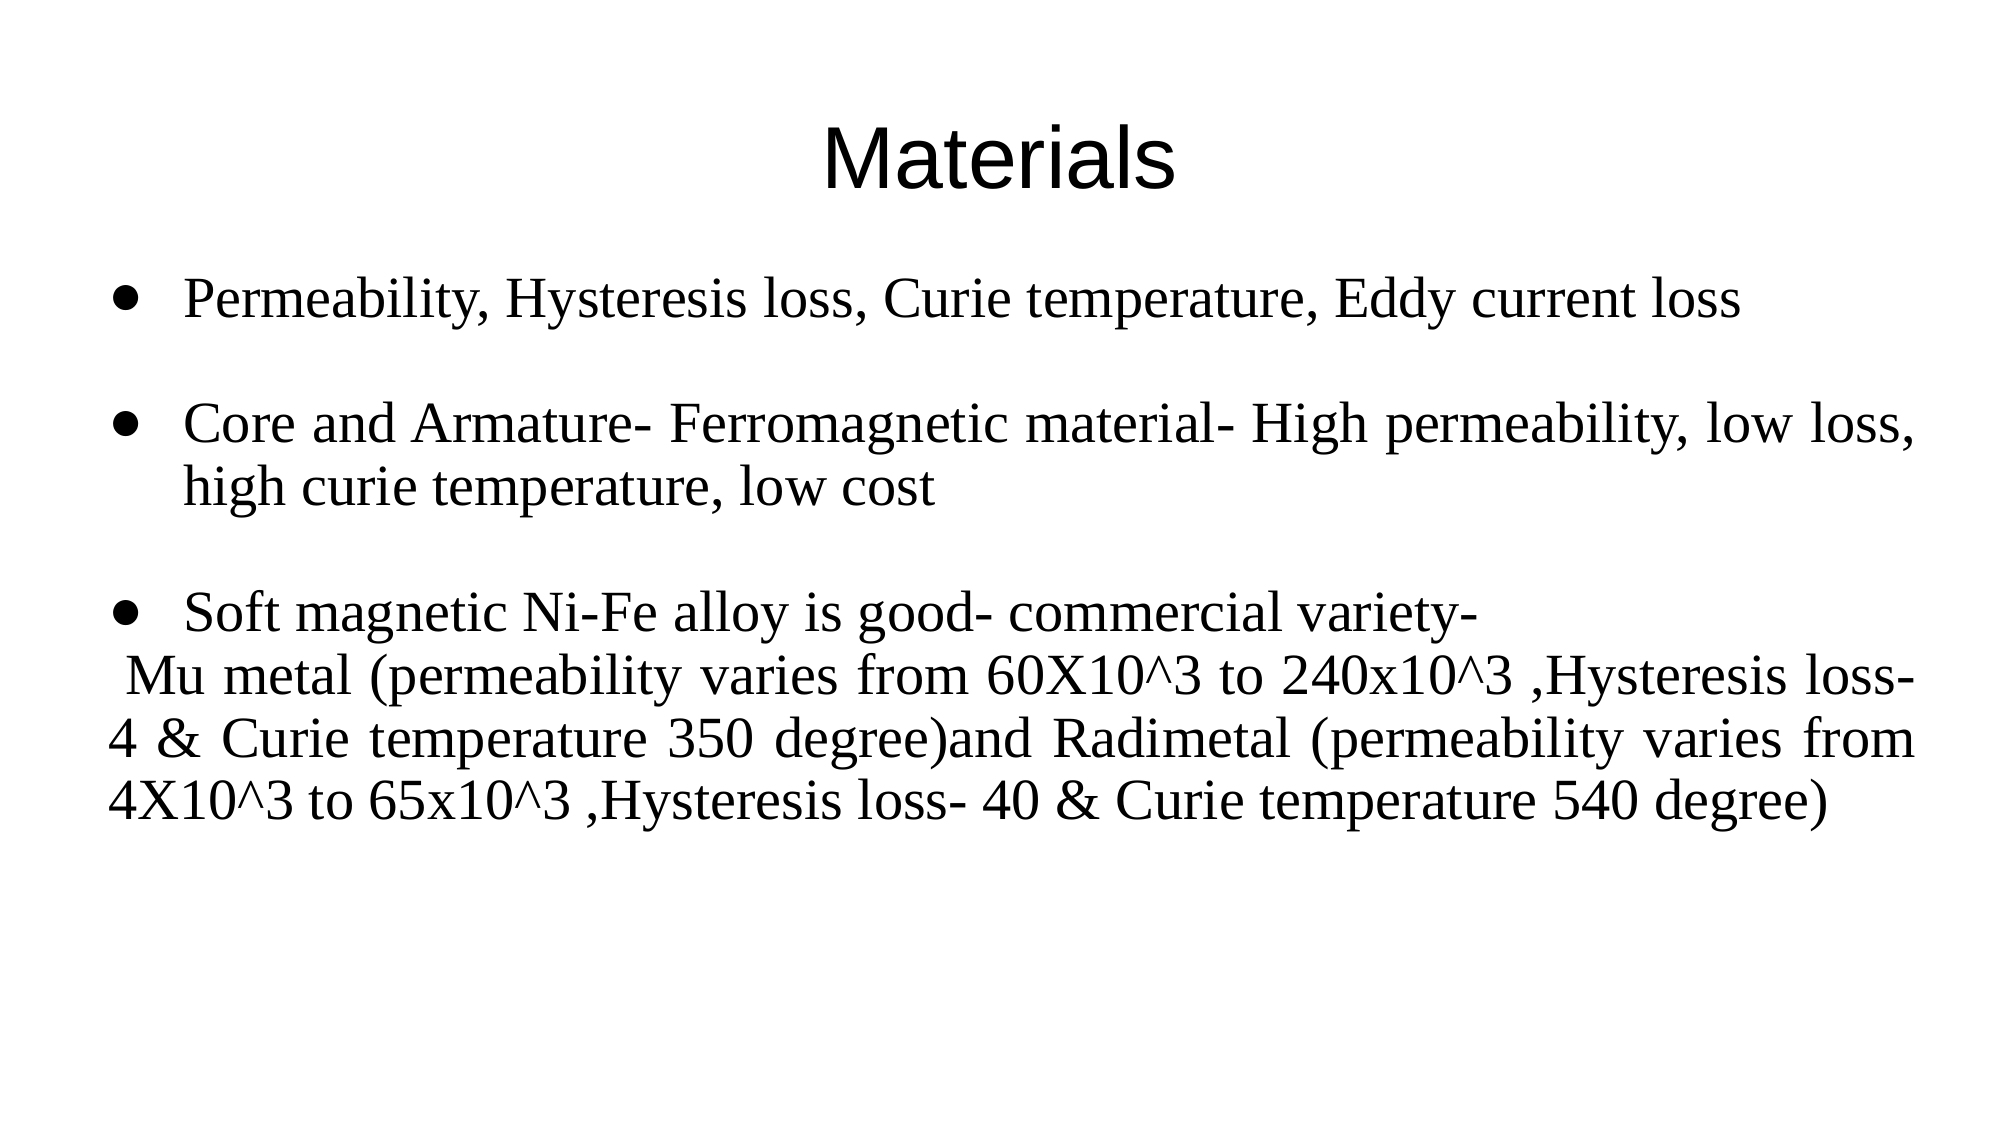

# Materials
Permeability, Hysteresis loss, Curie temperature, Eddy current loss

Core and Armature- Ferromagnetic material- High permeability, low loss, high curie temperature, low cost

Soft magnetic Ni-Fe alloy is good- commercial variety-
 Mu metal (permeability varies from 60X10^3 to 240x10^3 ,Hysteresis loss- 4 & Curie temperature 350 degree)and Radimetal (permeability varies from 4X10^3 to 65x10^3 ,Hysteresis loss- 40 & Curie temperature 540 degree)